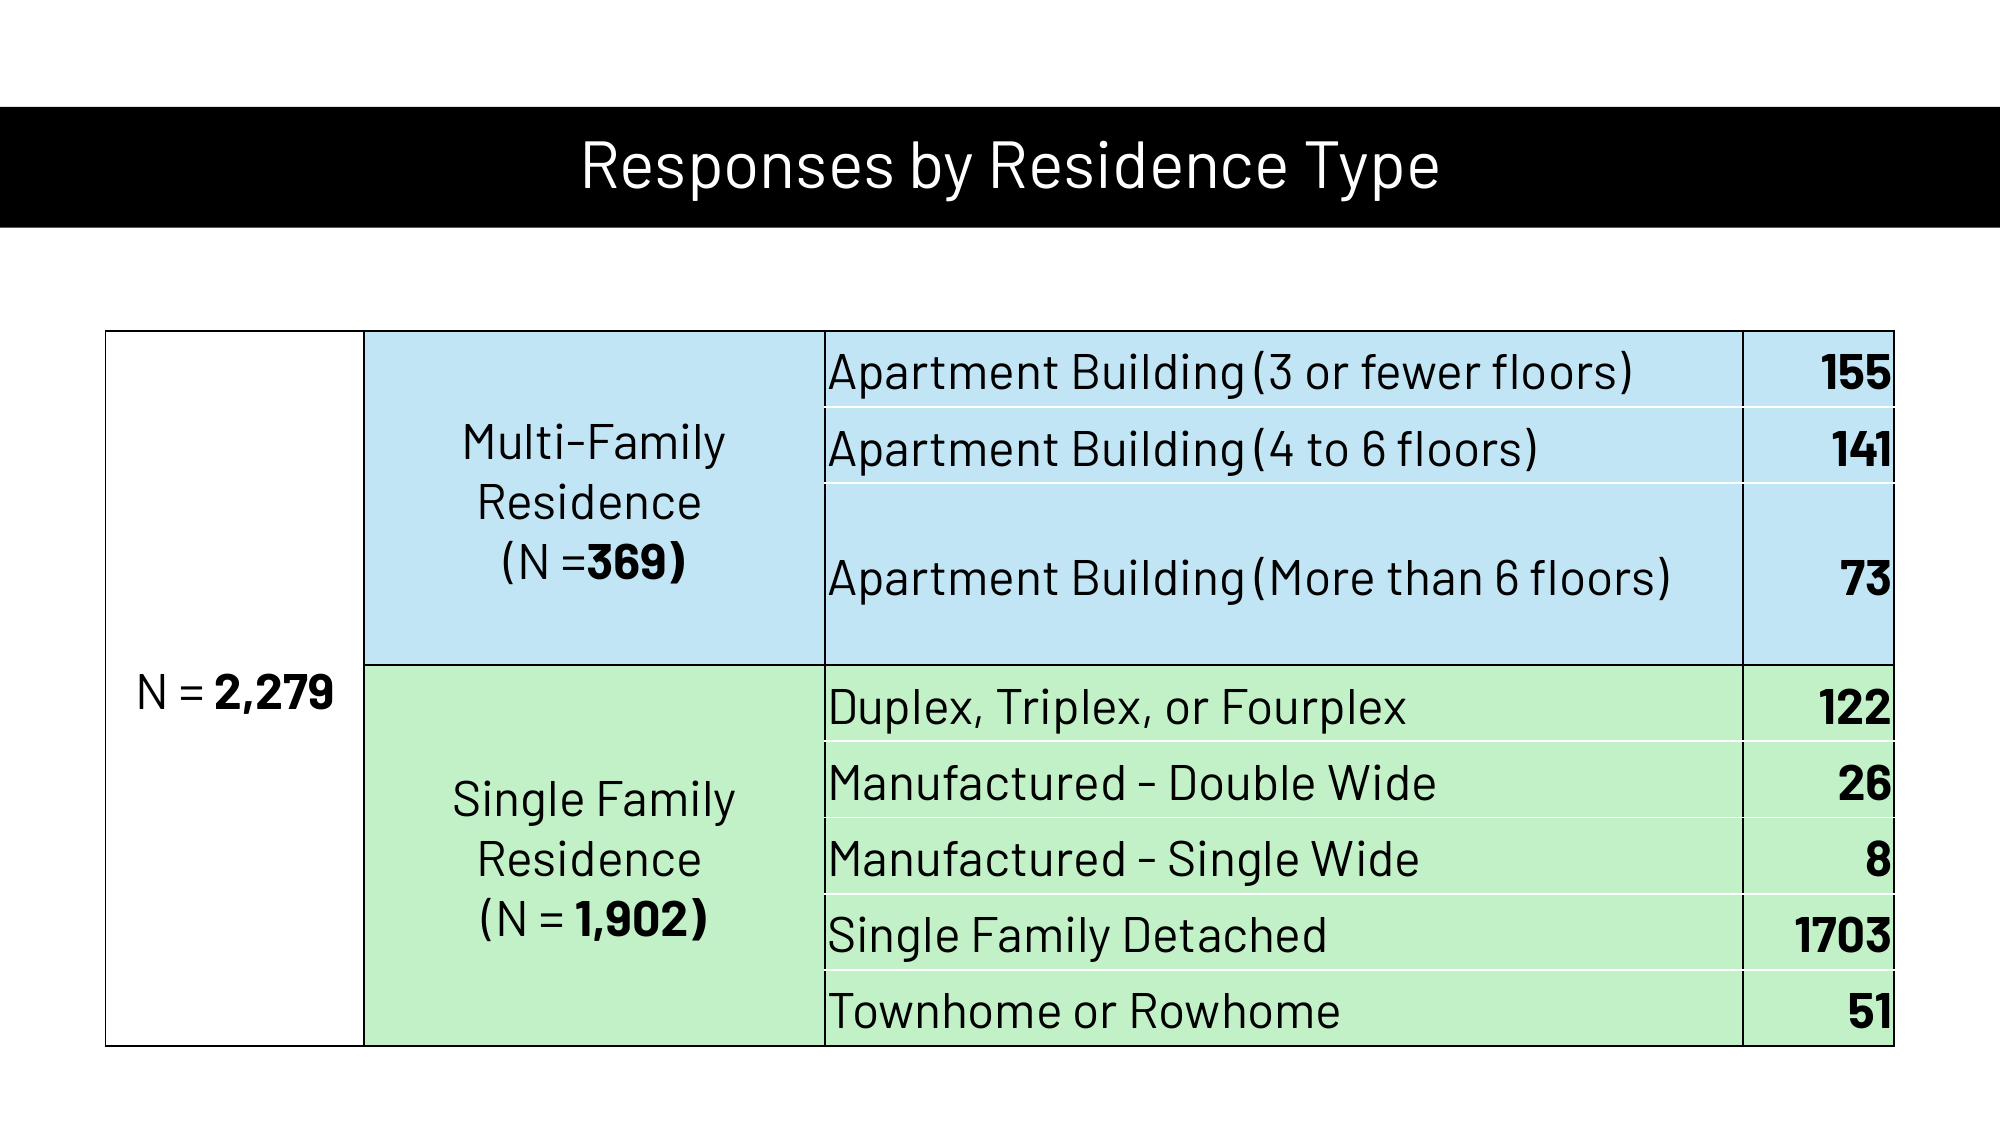

# Responses by Residence Type

| N = 2,279 | Multi-Family Residence (N =369) | Apartment Building (3 or fewer floors) | 155 |
| --- | --- | --- | --- |
|  |  | Apartment Building (4 to 6 floors) | 141 |
|  |  | Apartment Building (More than 6 floors) | 73 |
|  | Single Family Residence (N = 1,902) | Duplex, Triplex, or Fourplex | 122 |
|  |  | Manufactured - Double Wide | 26 |
|  |  | Manufactured - Single Wide | 8 |
|  |  | Single Family Detached | 1703 |
|  |  | Townhome or Rowhome | 51 |